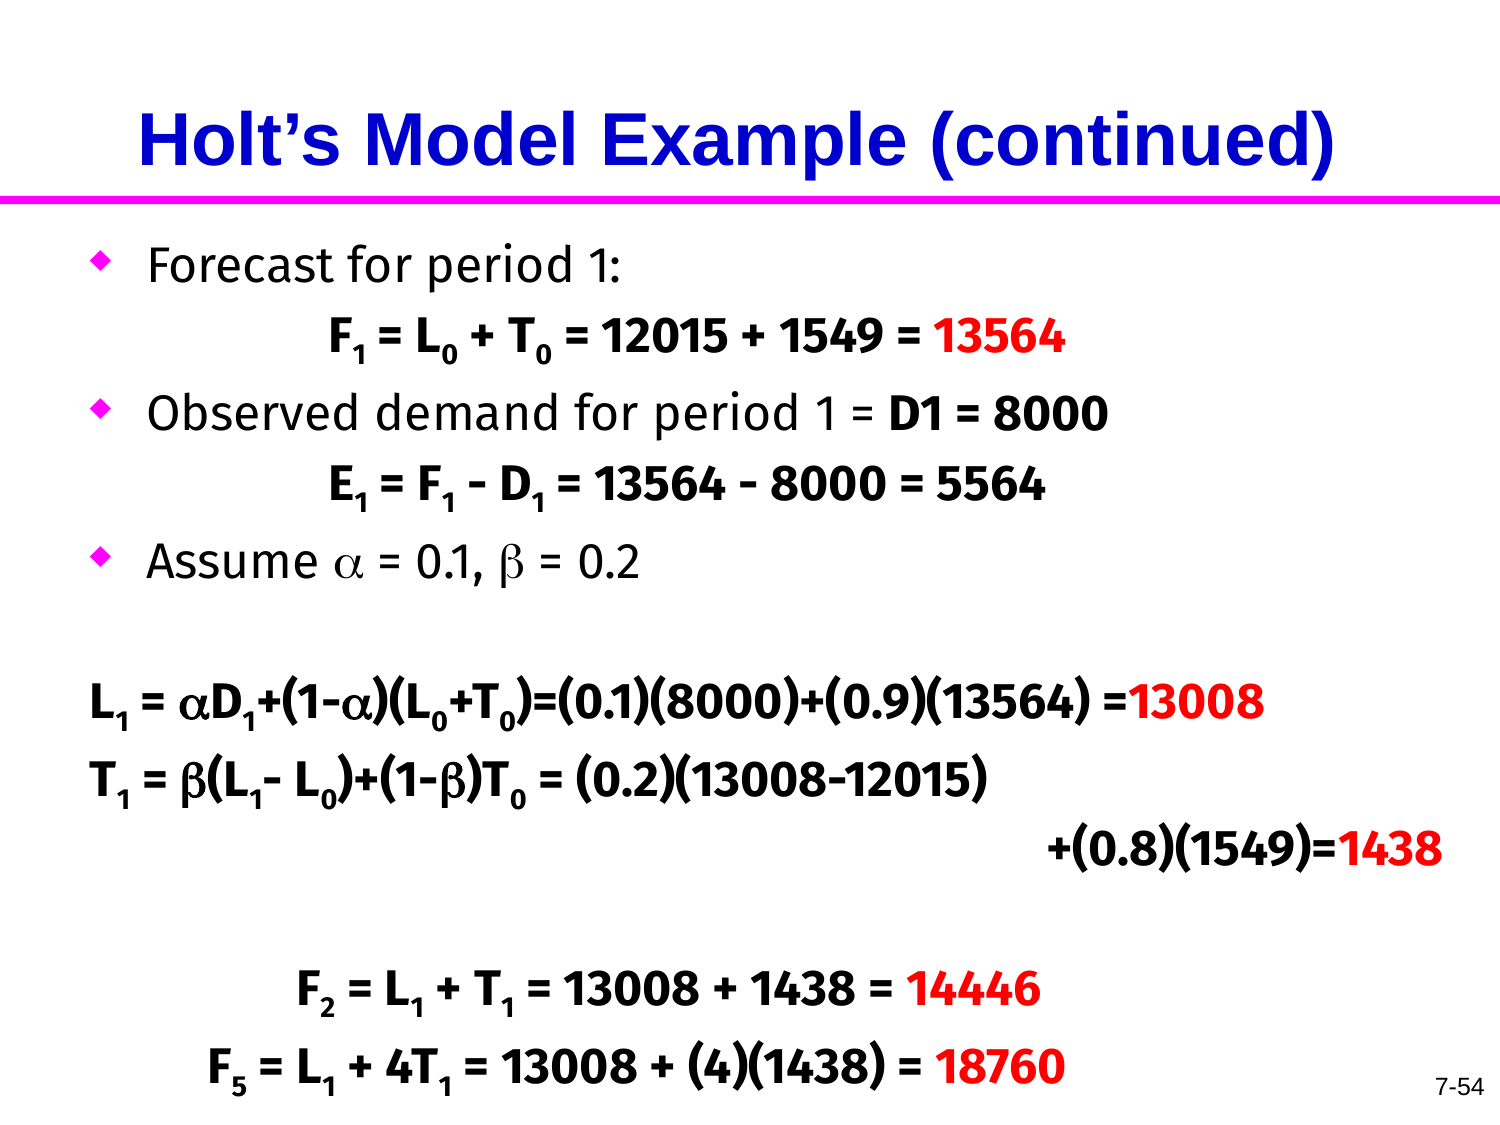

# Holt’s Model Example (continued)
Forecast for period 1:
                  F1 = L0 + T0 = 12015 + 1549 = 13564
Observed demand for period 1 = D1 = 8000
                  E1 = F1 - D1 = 13564 - 8000 = 5564
Assume α = 0.1, β = 0.2

L1 = αD1+(1-α)(L0+T0)=(0.1)(8000)+(0.9)(13564) =13008
T1 = β(L1- L0)+(1-β)T0 = (0.2)(13008-12015) 									+(0.8)(1549)=1438

		F2 = L1 + T1 = 13008 + 1438 = 14446
          F5 = L1 + 4T1 = 13008 + (4)(1438) = 18760
7-54